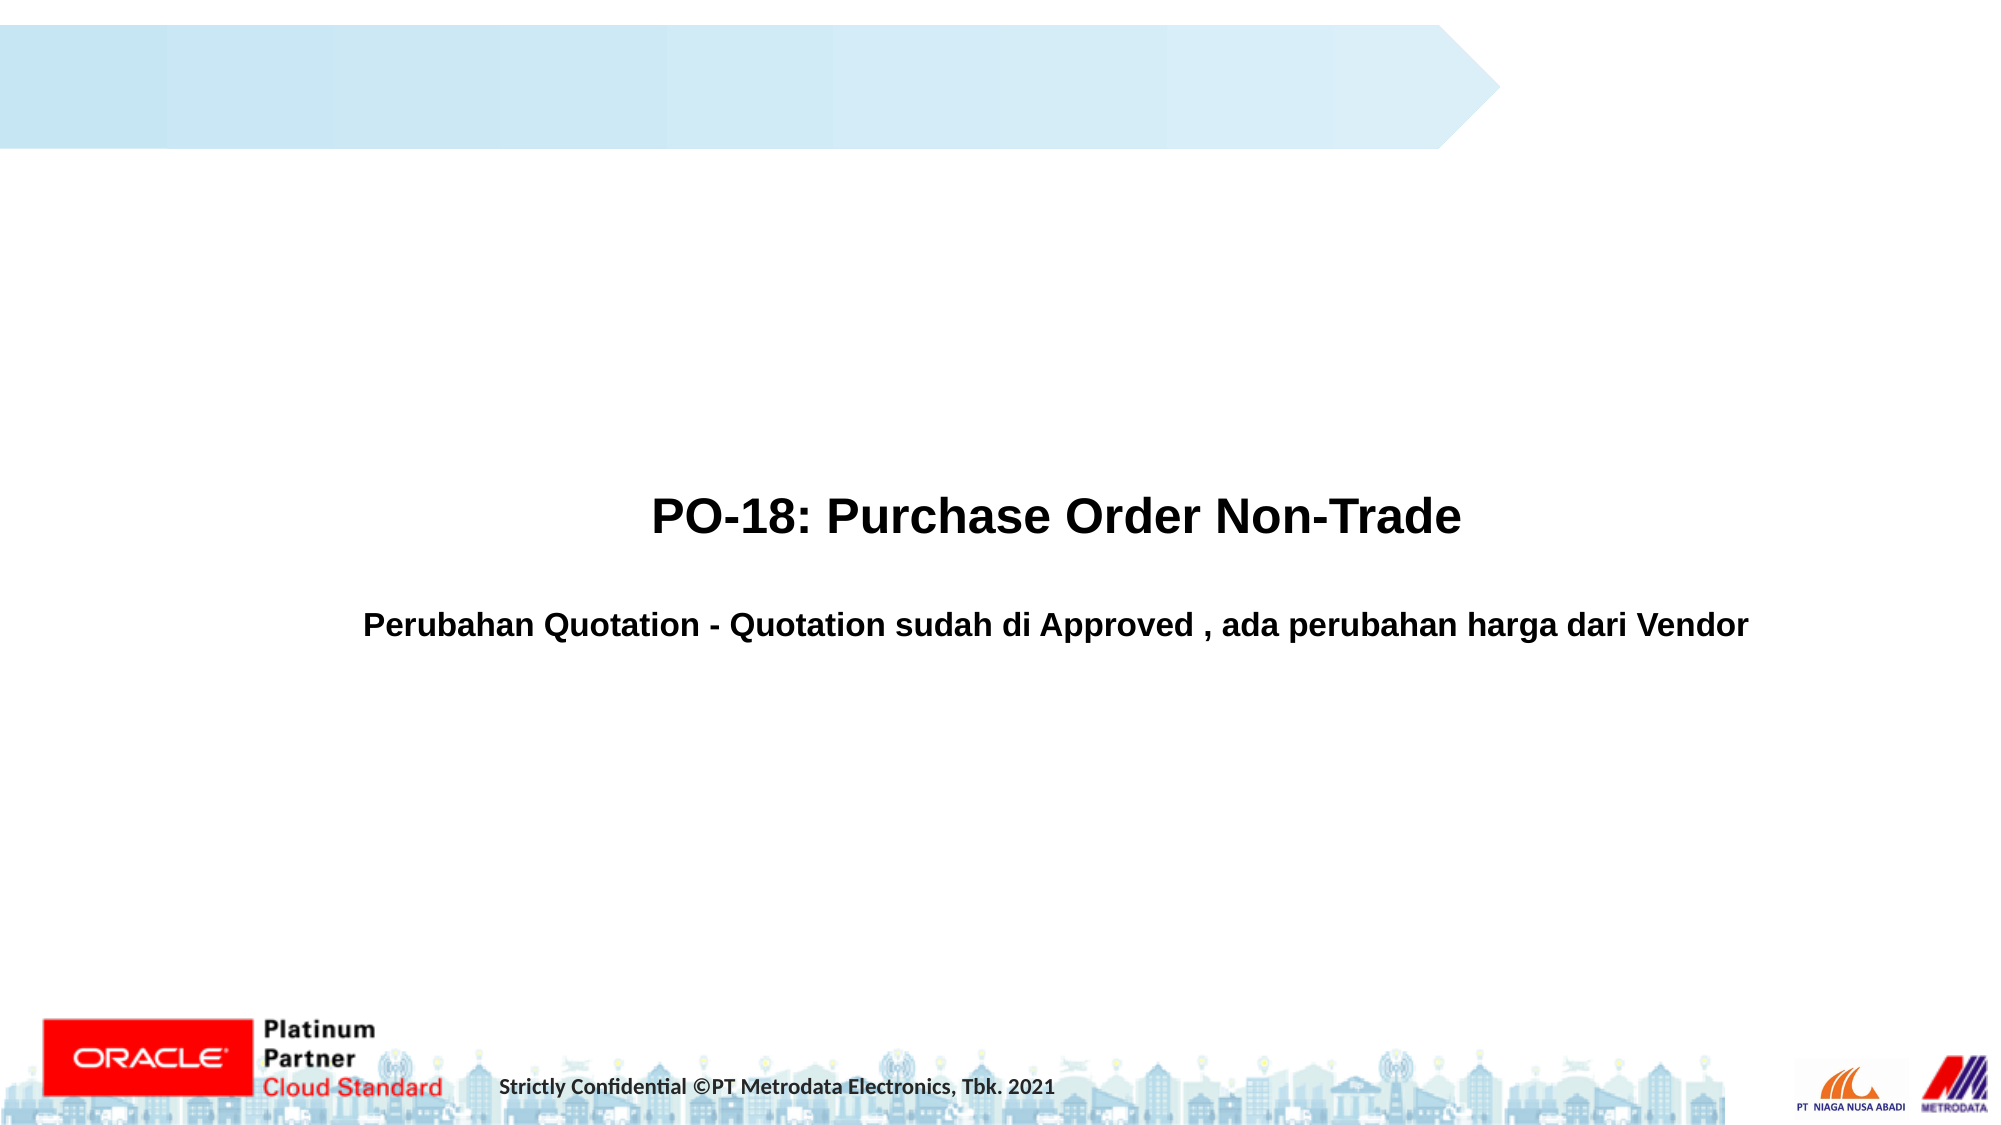

PO-18: Purchase Order Non-Trade

Perubahan Quotation - Quotation sudah di Approved , ada perubahan harga dari Vendor